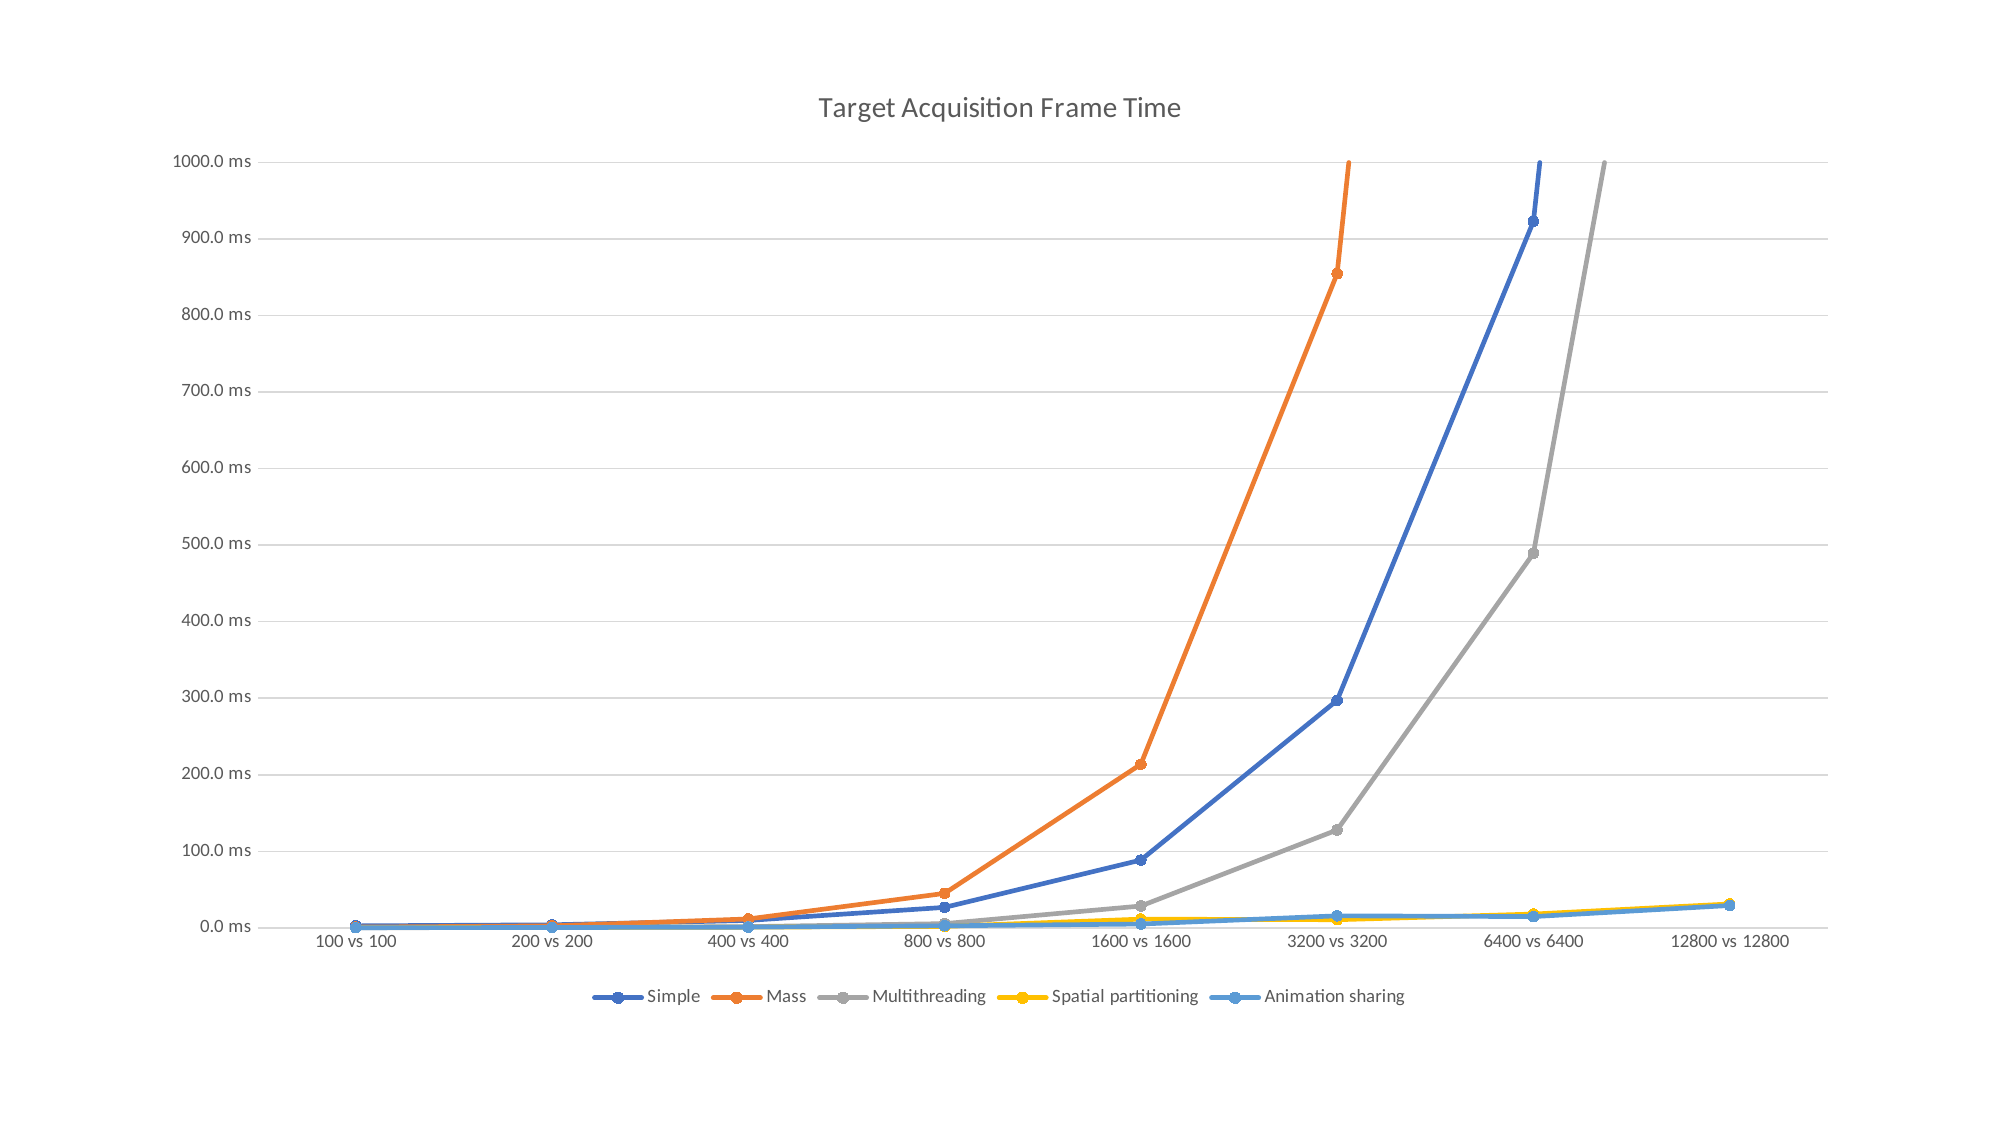

#

### Chart: Target Acquisition Frame Time

| Category | Simple | Mass | Multithreading | Spatial partitioning | Animation sharing |
|---|---|---|---|---|---|
| 100 vs 100 | 2.6 | 1.0 | 0.1 | 0.25 | 0.16 |
| 200 vs 200 | 4.0 | 2.6 | 0.4 | 0.49 | 0.4 |
| 400 vs 400 | 9.7 | 11.6 | 1.6 | 0.9 | 0.9 |
| 800 vs 800 | 26.7 | 45.0 | 5.5 | 1.9 | 2.7 |
| 1600 vs 1600 | 88.5 | 213.7 | 28.5 | 11.4 | 5.0 |
| 3200 vs 3200 | 297.2 | 854.7 | 127.9 | 10.6 | 15.7 |
| 6400 vs 6400 | 923.0 | 3300.0 | 489.2 | 18.0 | 14.7 |
| 12800 vs 12800 | 3300.0 | 13400.0 | 1900.0 | 31.2 | 29.2 |